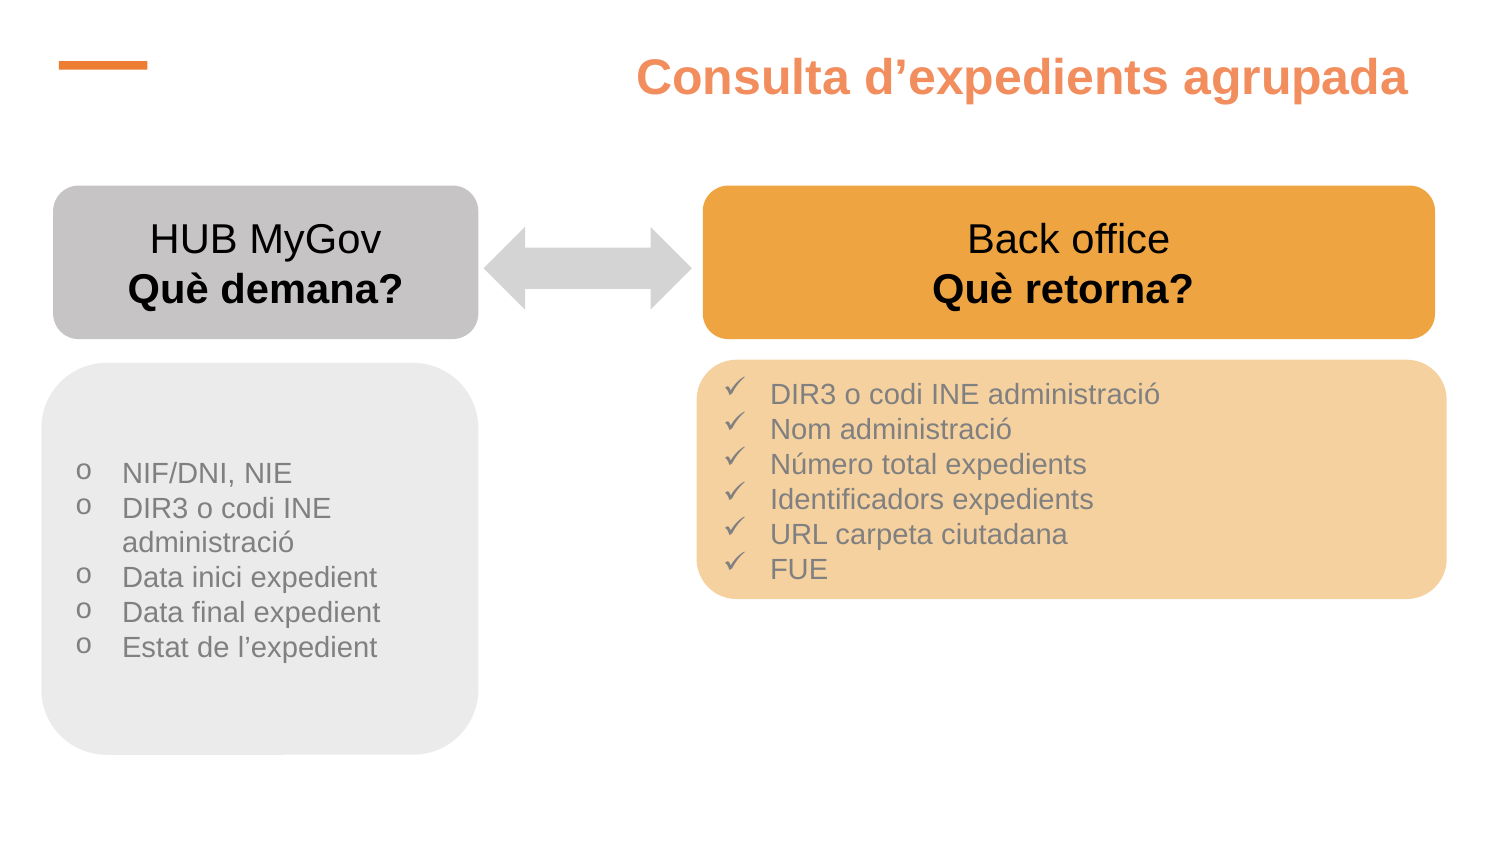

# Consulta d’expedients agrupada
HUB MyGov
Què demana?
Back office
Què retorna?

DIR3 o codi INE administració
Nom administració
Número total expedients
Identificadors expedients
URL carpeta ciutadana
FUE

NIF/DNI, NIE
DIR3 o codi INE administració
Data inici expedient
Data final expedient
Estat de l’expedient